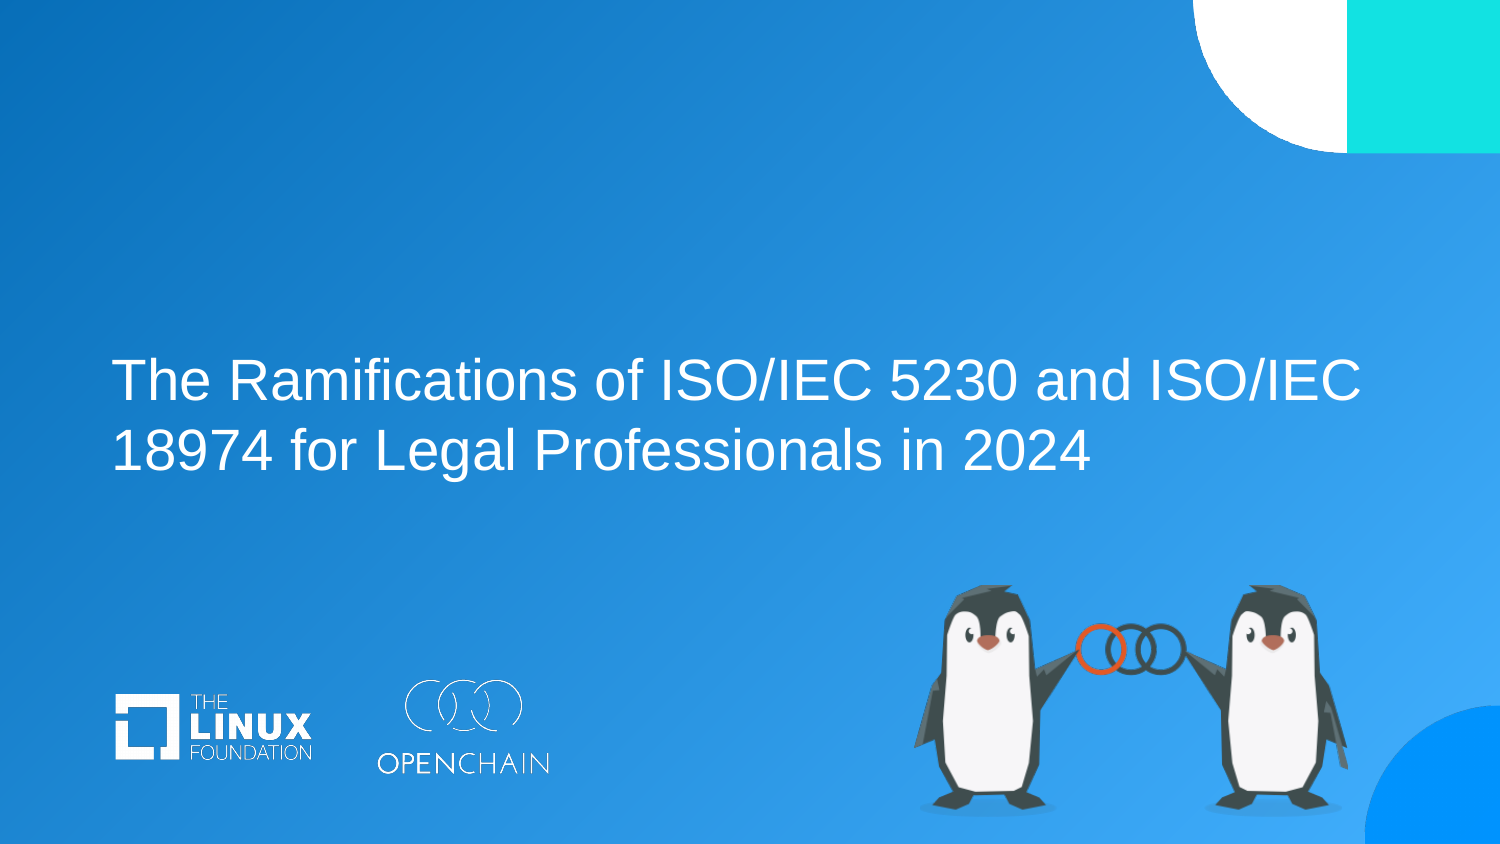

# The Ramifications of ISO/IEC 5230 and ISO/IEC 18974 for Legal Professionals in 2024